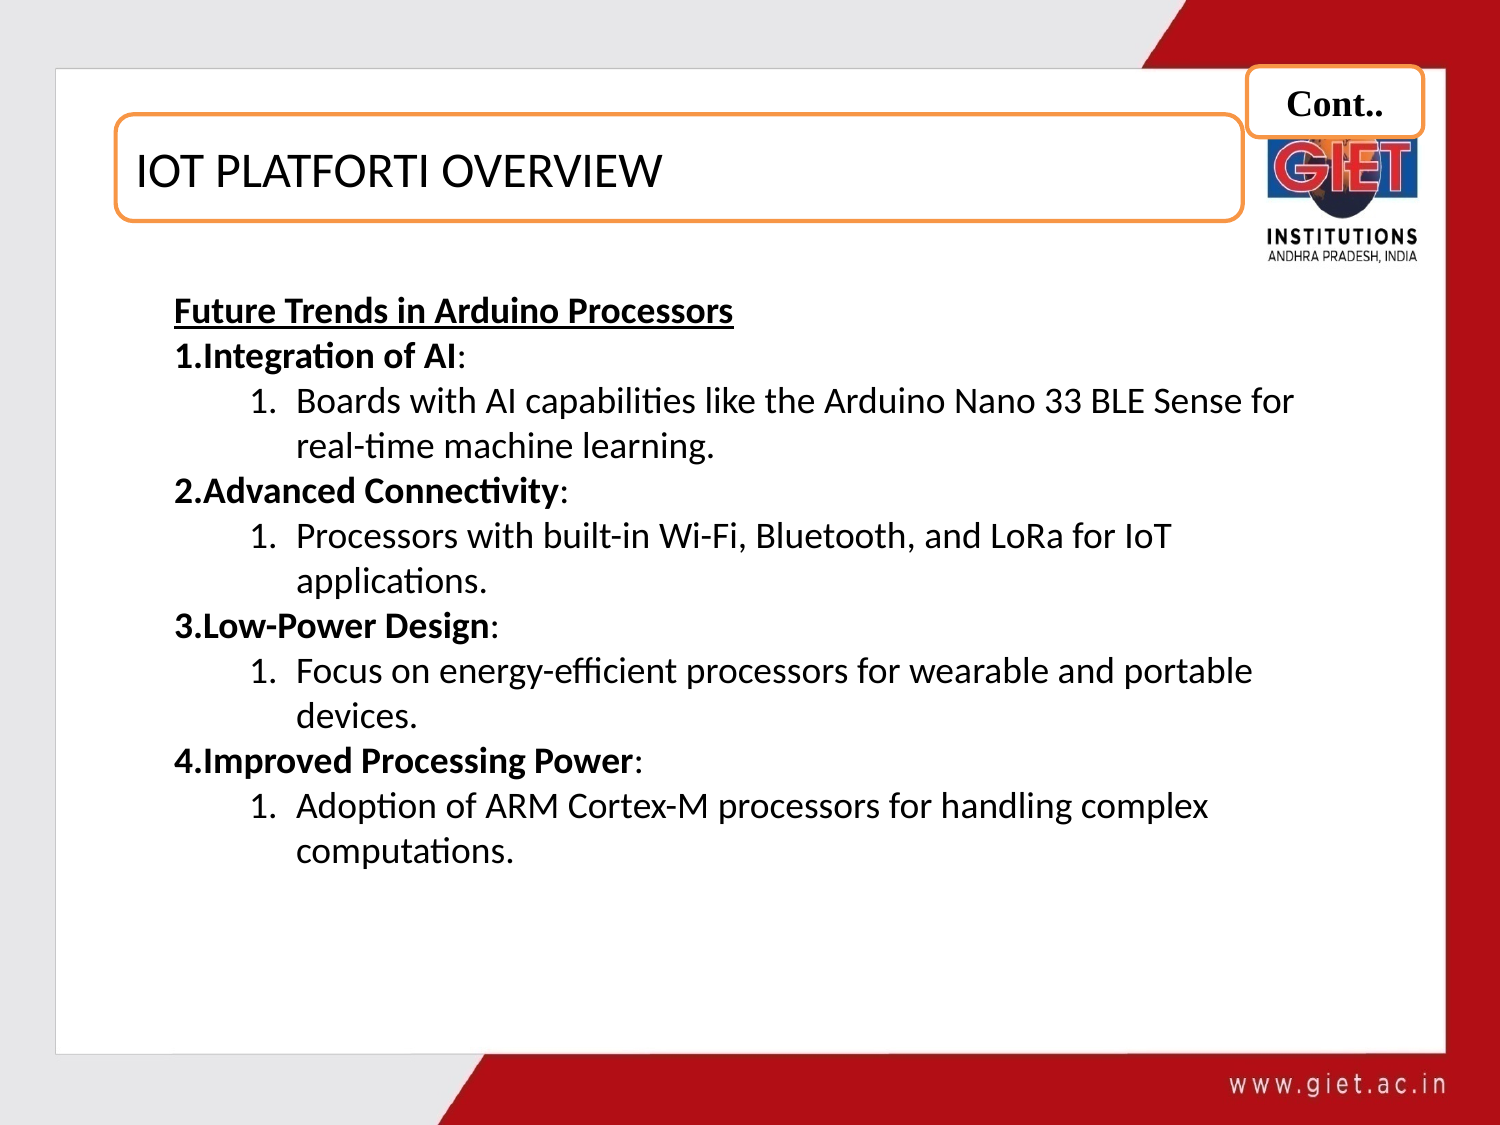

Cont..

IOT PLATFORTI OVERVIEW

Future Trends in Arduino Processors
Integration of AI:
Boards with AI capabilities like the Arduino Nano 33 BLE Sense for real-time machine learning.
Advanced Connectivity:
Processors with built-in Wi-Fi, Bluetooth, and LoRa for IoT applications.
Low-Power Design:
Focus on energy-efficient processors for wearable and portable devices.
Improved Processing Power:
Adoption of ARM Cortex-M processors for handling complex computations.